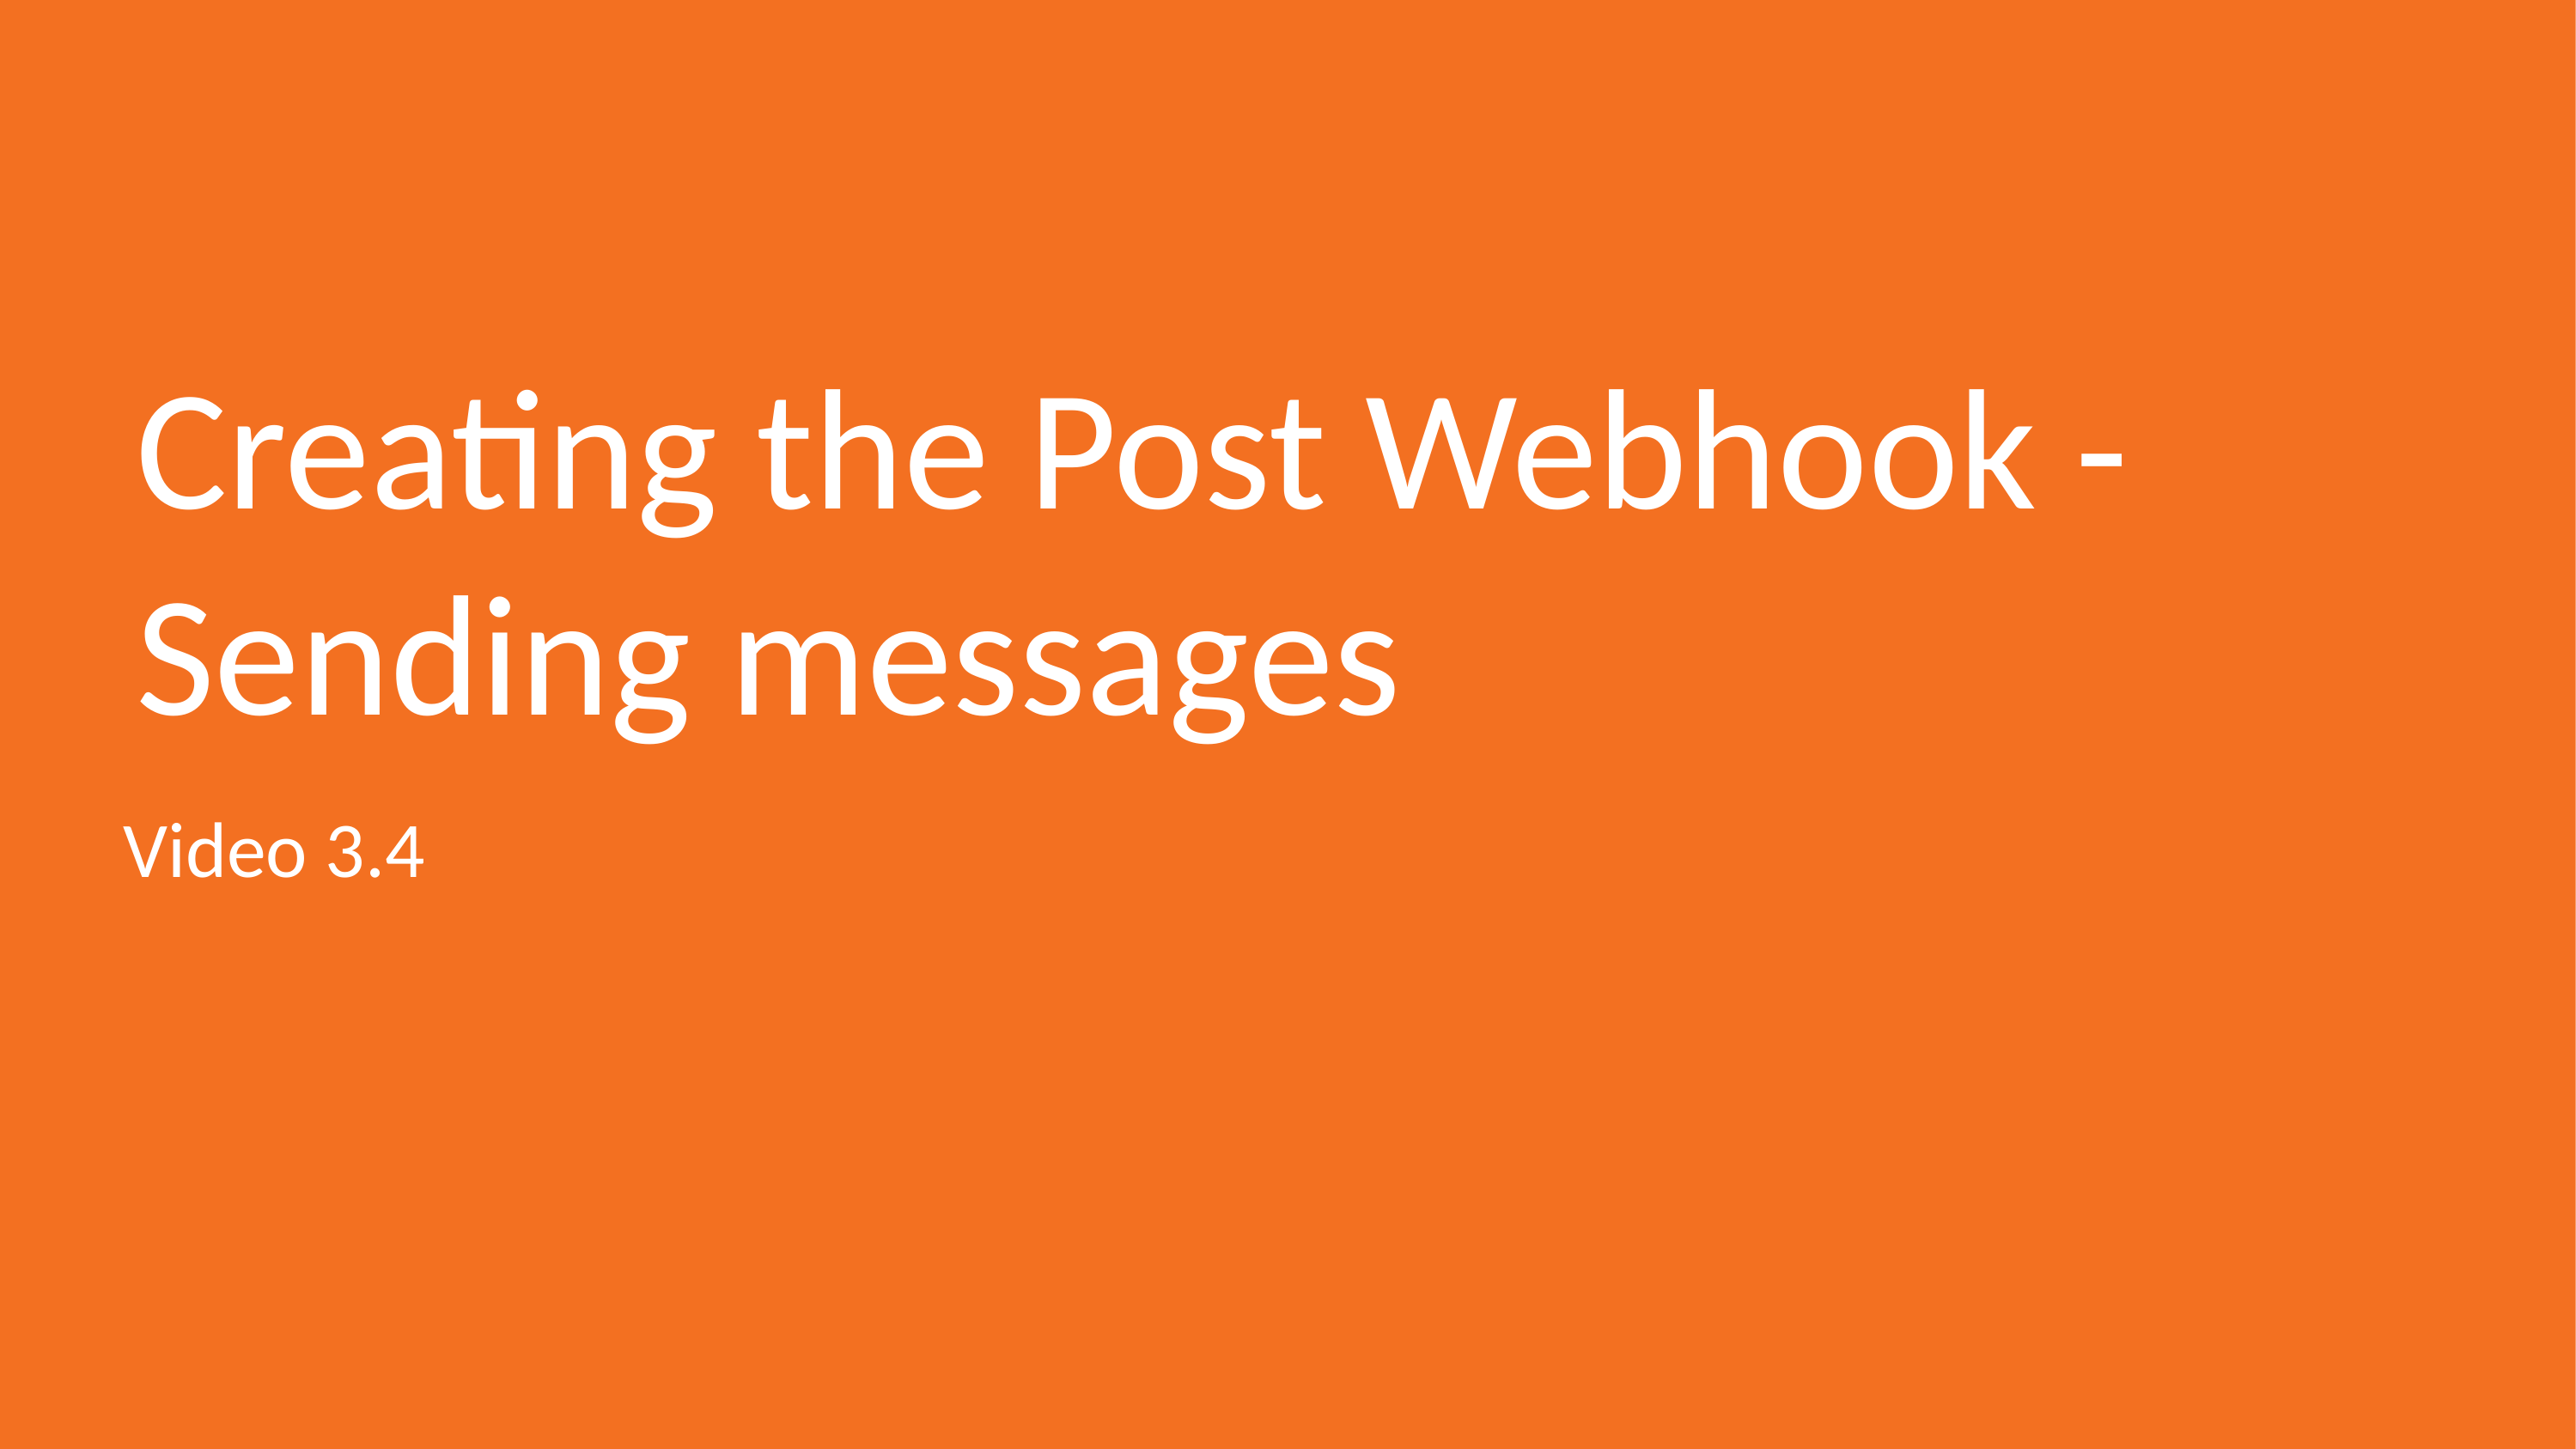

# Creating the Post Webhook - Sending messages
Video 3.4